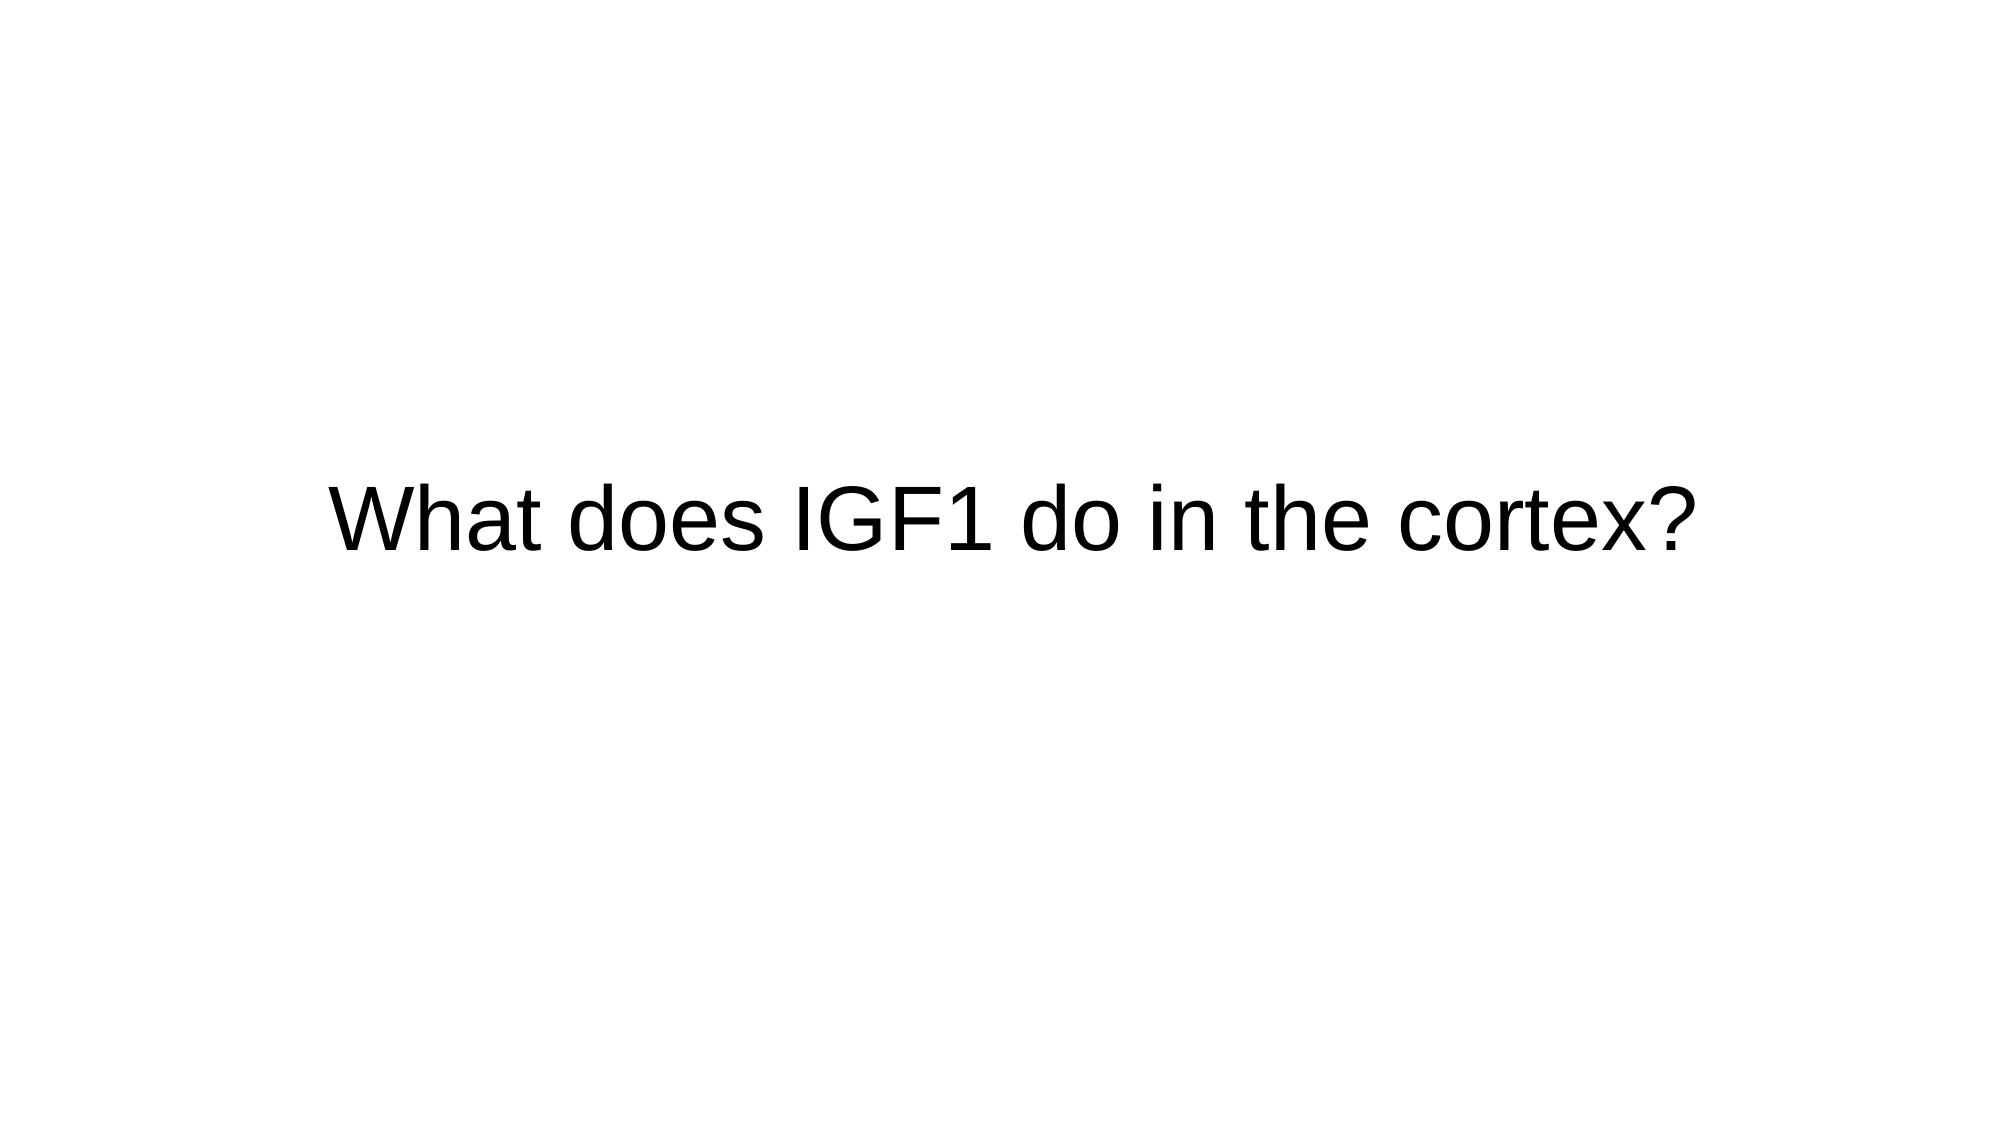

# What does IGF1 do in the cortex?